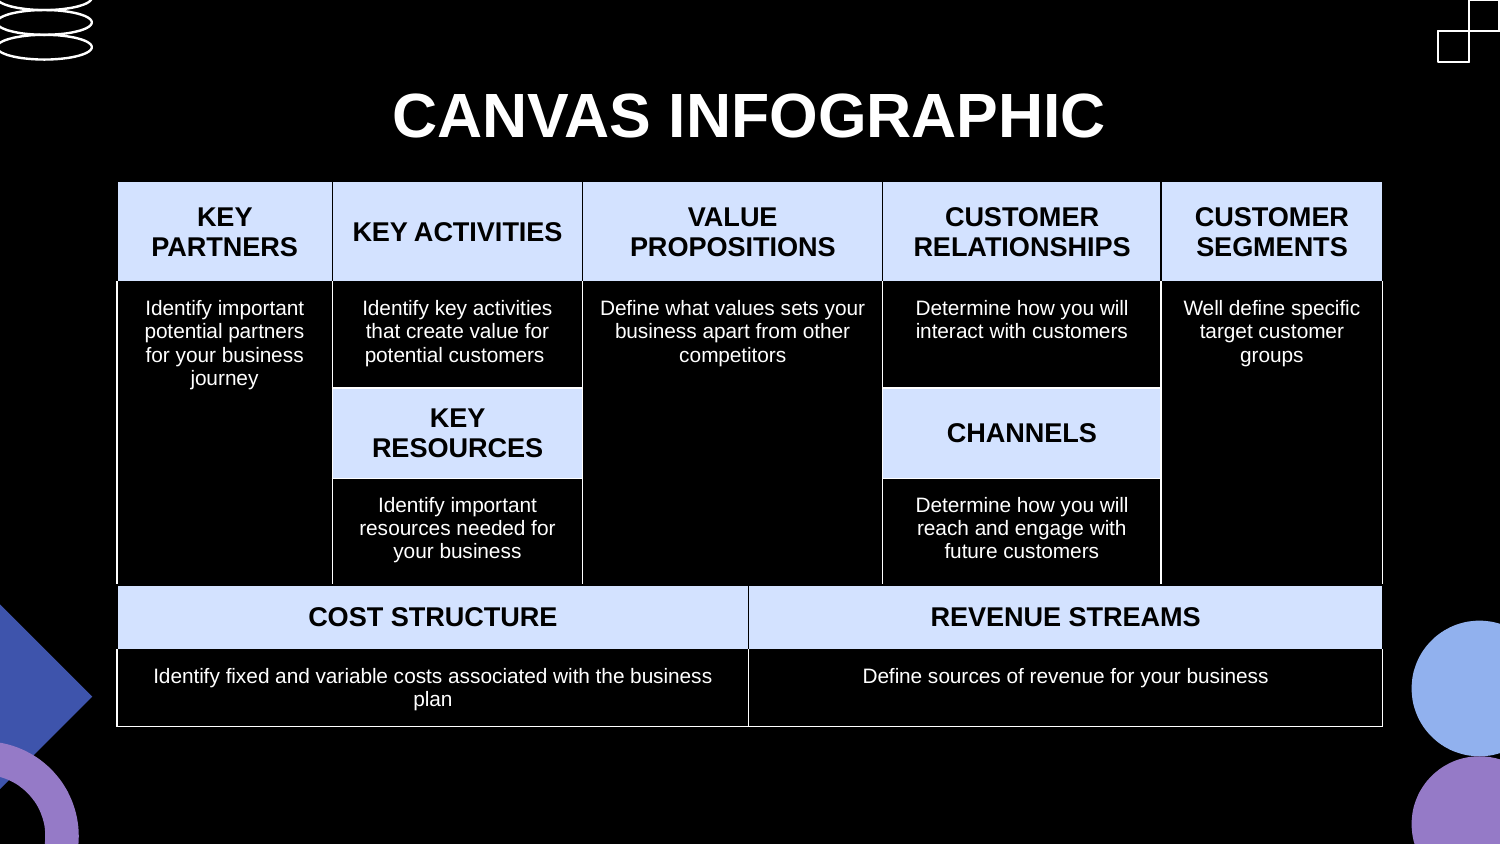

# CANVAS INFOGRAPHIC
| KEY PARTNERS | KEY ACTIVITIES | VALUE PROPOSITIONS |  | CUSTOMER RELATIONSHIPS | CUSTOMER SEGMENTS |
| --- | --- | --- | --- | --- | --- |
| Identify important potential partners for your business journey | Identify key activities that create value for potential customers | Define what values sets your business apart from other competitors |  | Determine how you will interact with customers | Well define specific target customer groups |
|  | KEY RESOURCES |  |  | CHANNELS |  |
|  | Identify important resources needed for your business |  |  | Determine how you will reach and engage with future customers |  |
| COST STRUCTURE |  |  | REVENUE STREAMS |  |  |
| Identify fixed and variable costs associated with the business plan |  |  | Define sources of revenue for your business |  |  |